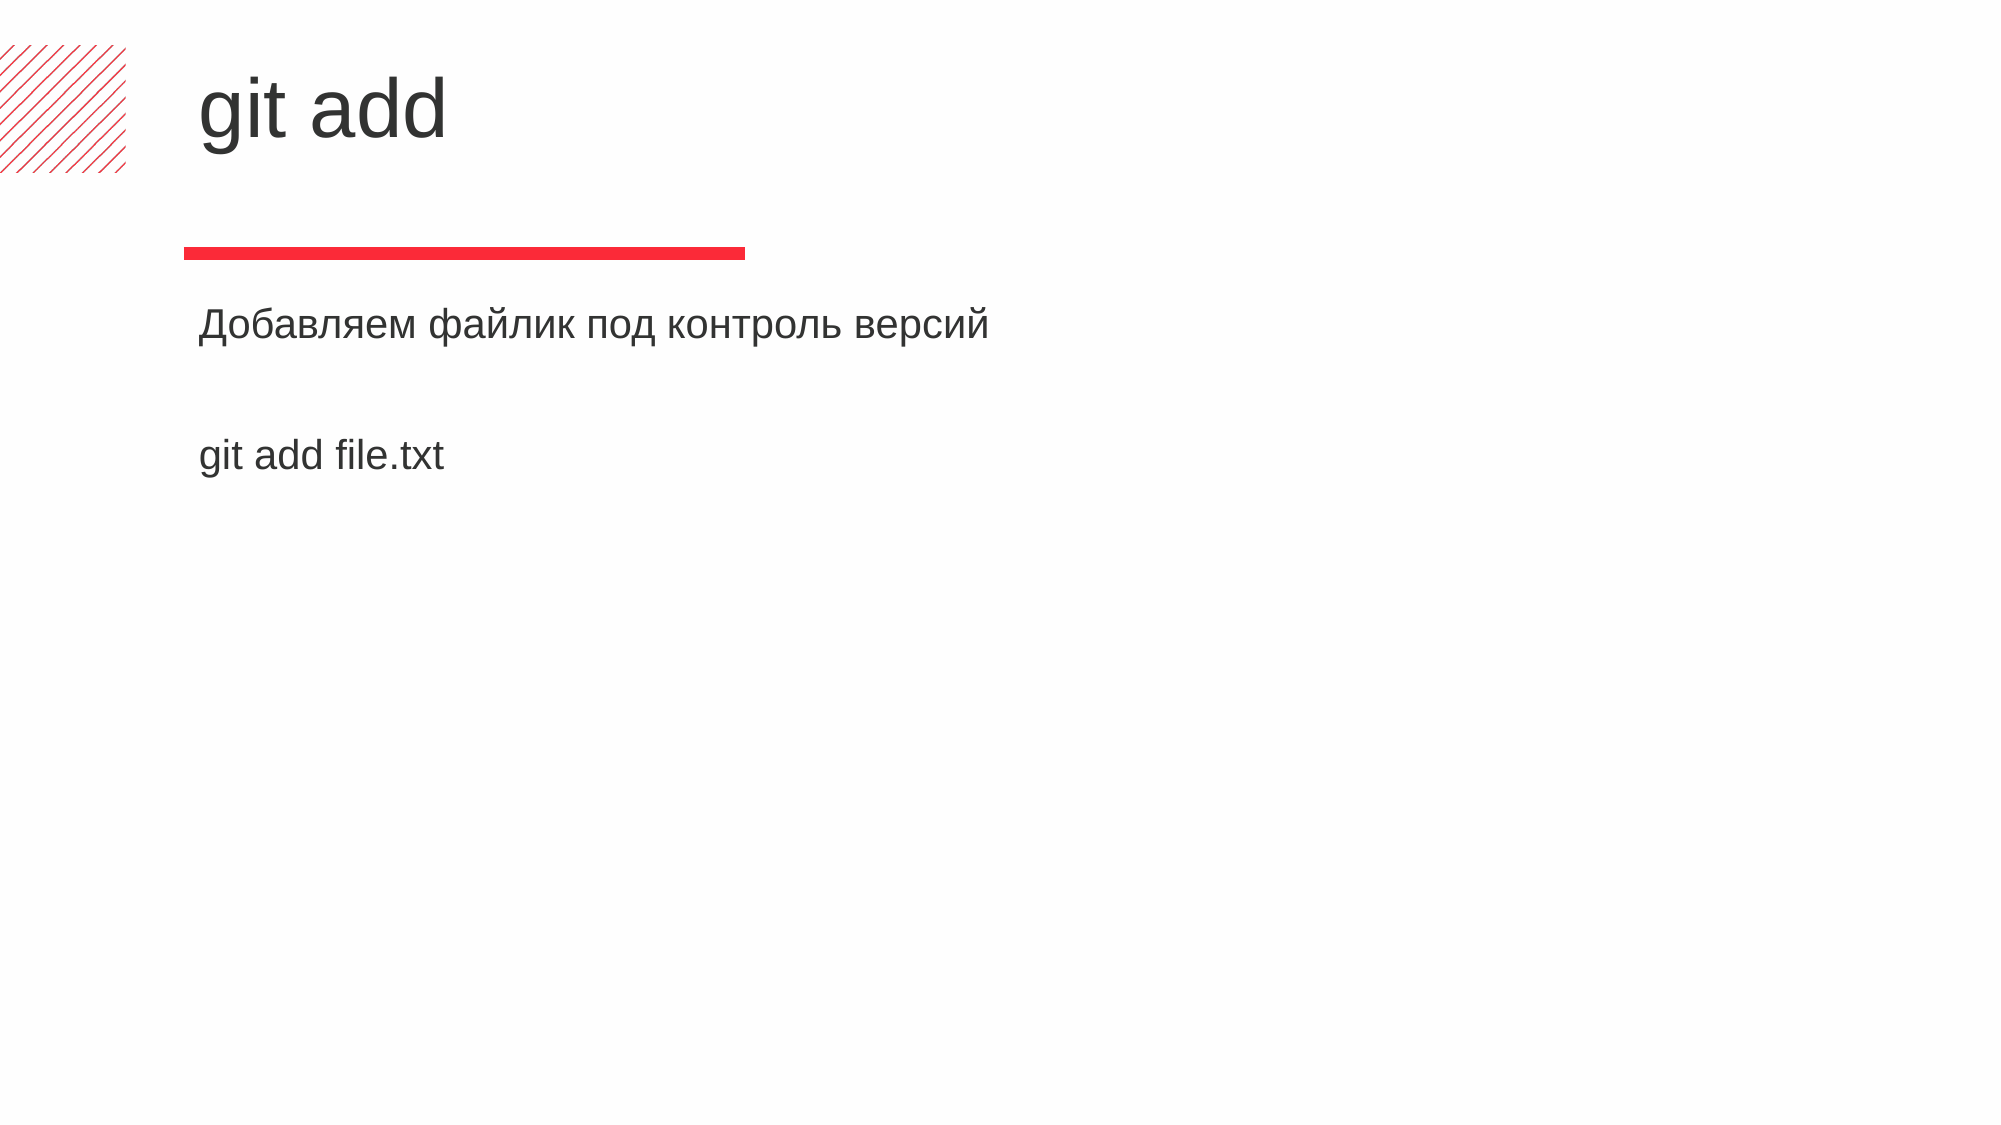

git add
Добавляем файлик под контроль версий

git add file.txt